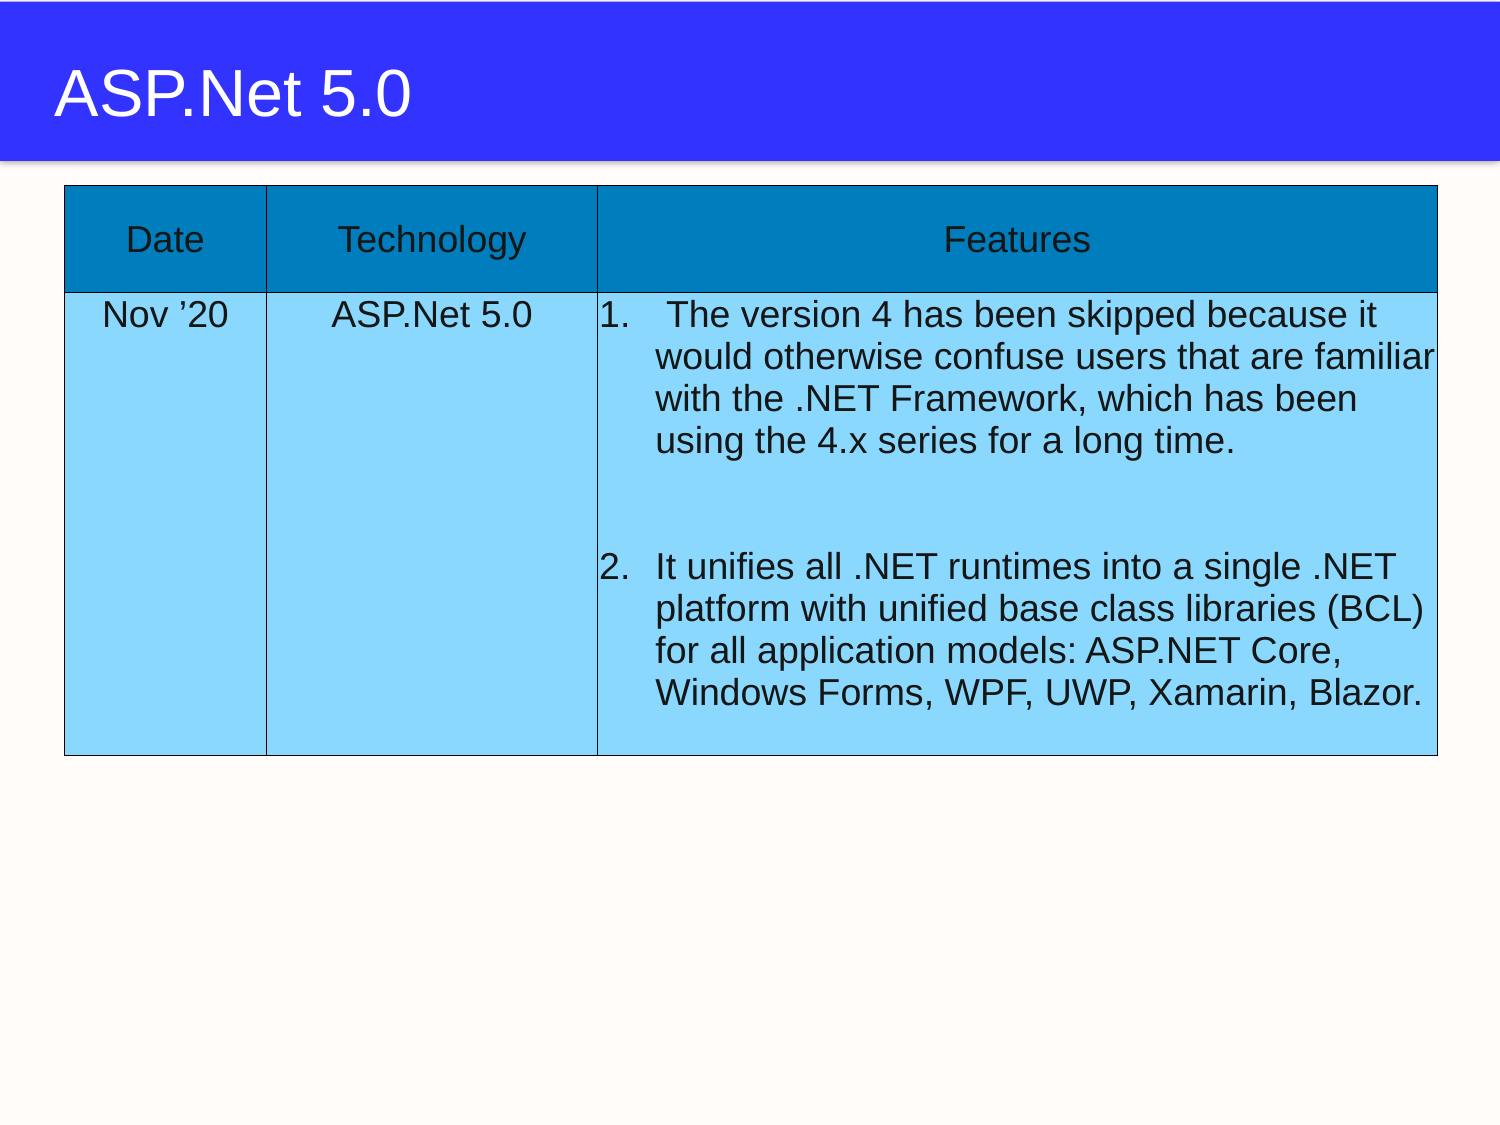

# ASP.Net 5.0
| Date | Technology | Features |
| --- | --- | --- |
| Nov ’20 | ASP.Net 5.0 | The version 4 has been skipped because it would otherwise confuse users that are familiar with the .NET Framework, which has been using the 4.x series for a long time. It unifies all .NET runtimes into a single .NET platform with unified base class libraries (BCL) for all application models: ASP.NET Core, Windows Forms, WPF, UWP, Xamarin, Blazor. |